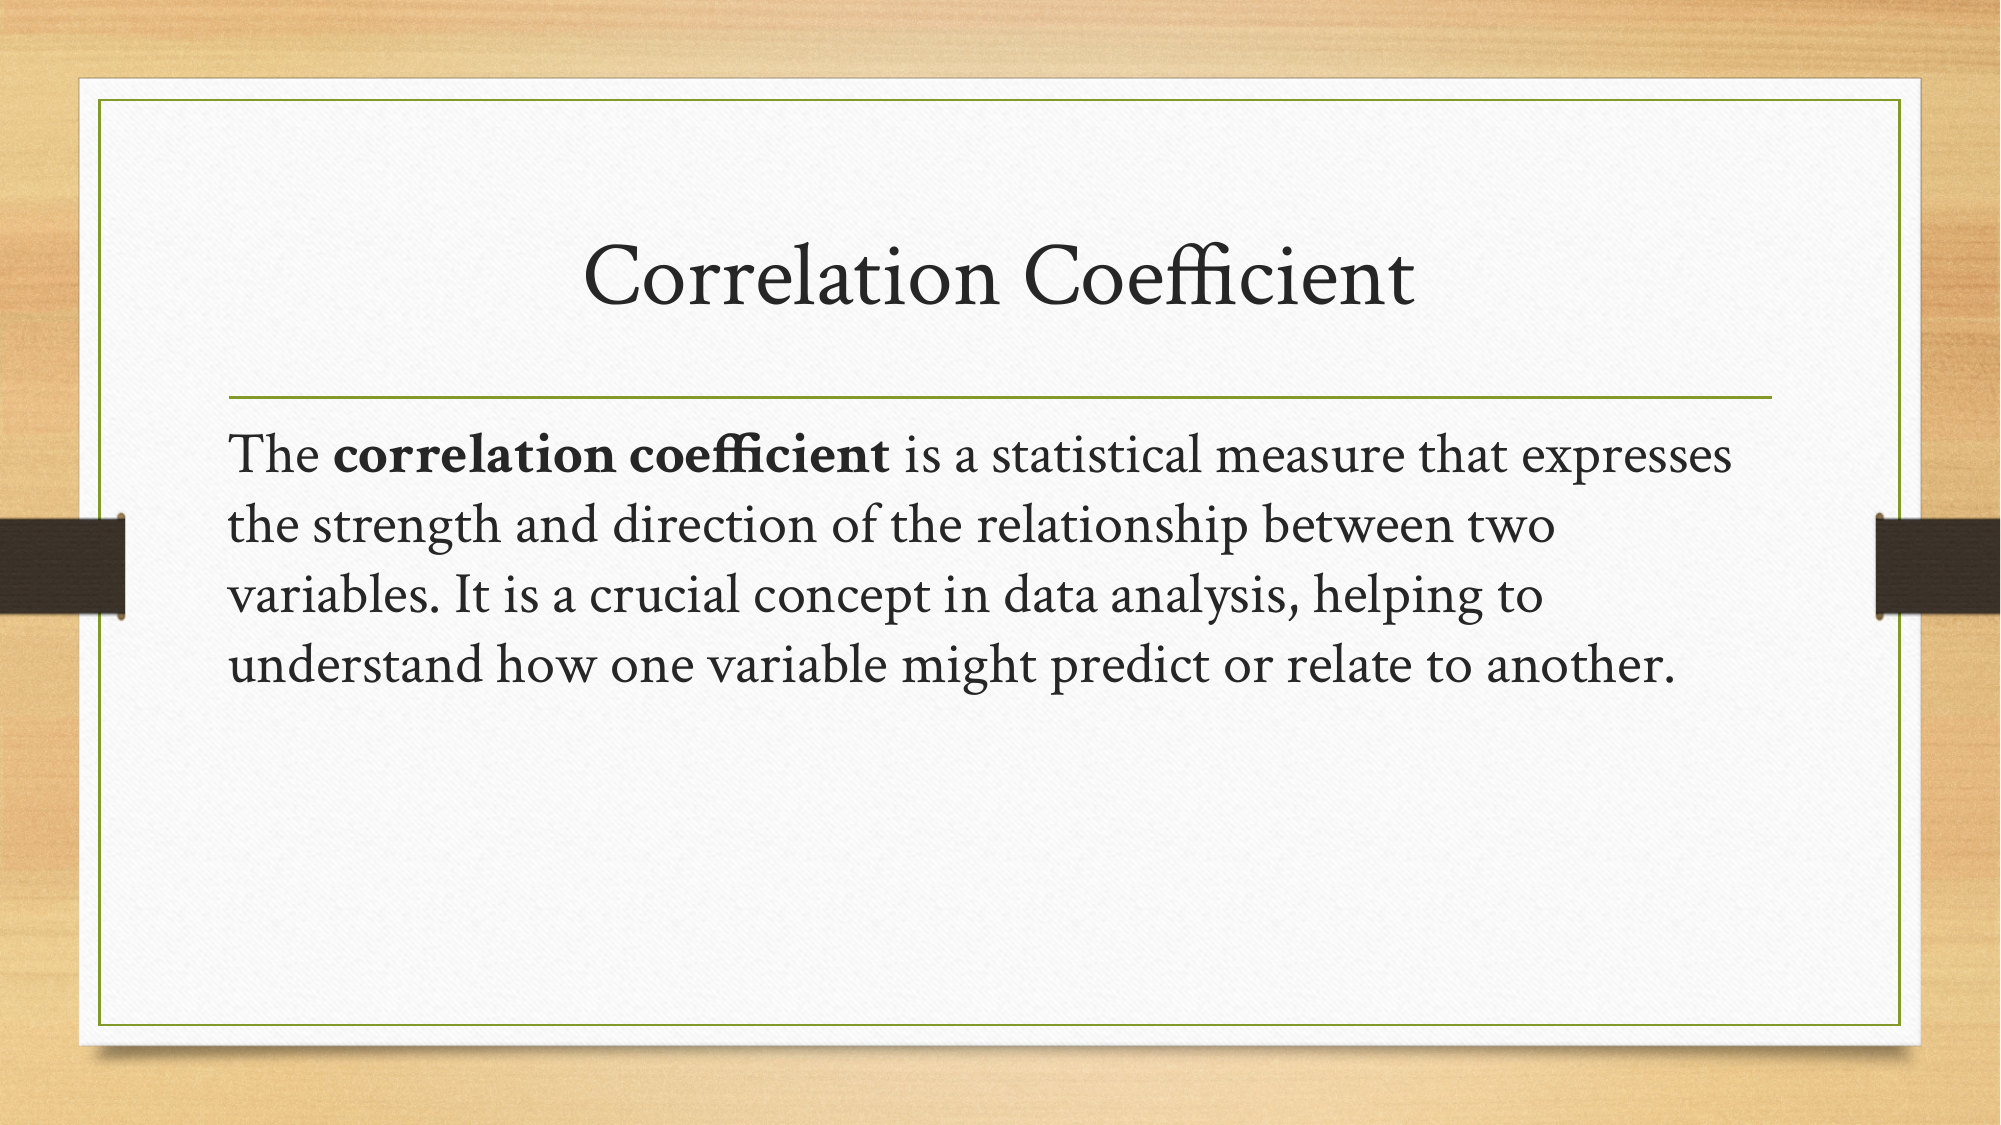

# Correlation Coefficient
The correlation coefficient is a statistical measure that expresses the strength and direction of the relationship between two variables. It is a crucial concept in data analysis, helping to understand how one variable might predict or relate to another.